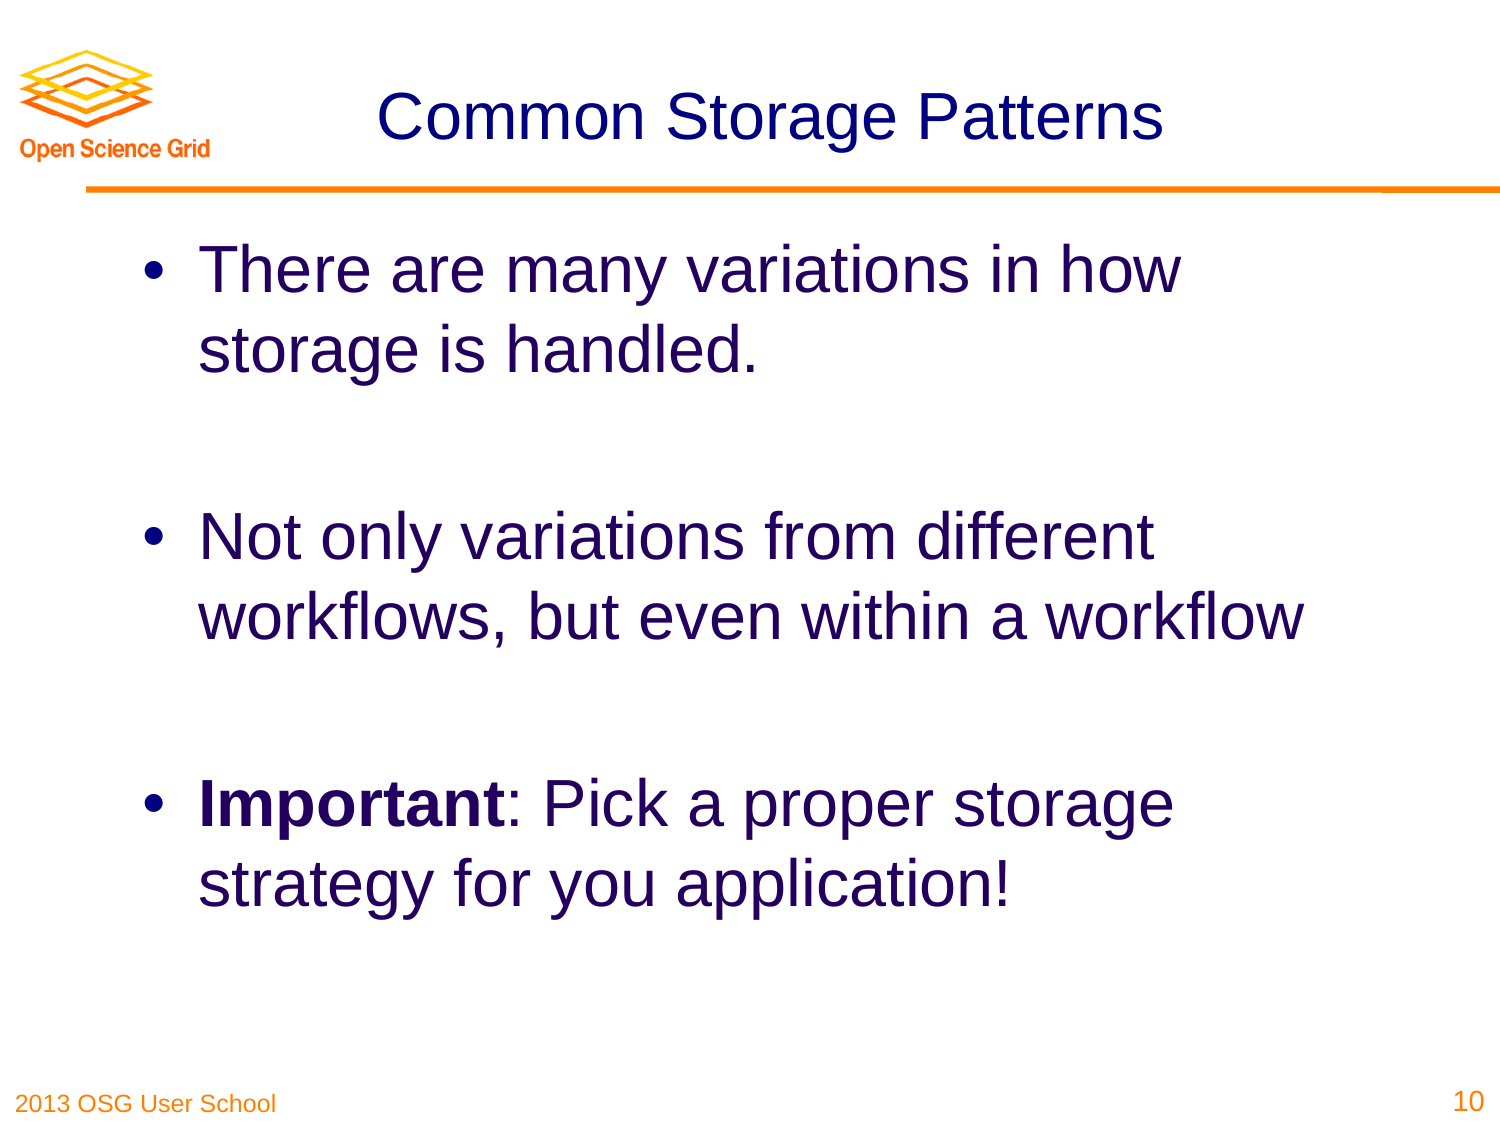

# Common Storage Patterns
There are many variations in how storage is handled.

Not only variations from different workflows, but even within a workflow

Important: Pick a proper storage strategy for you application!
10